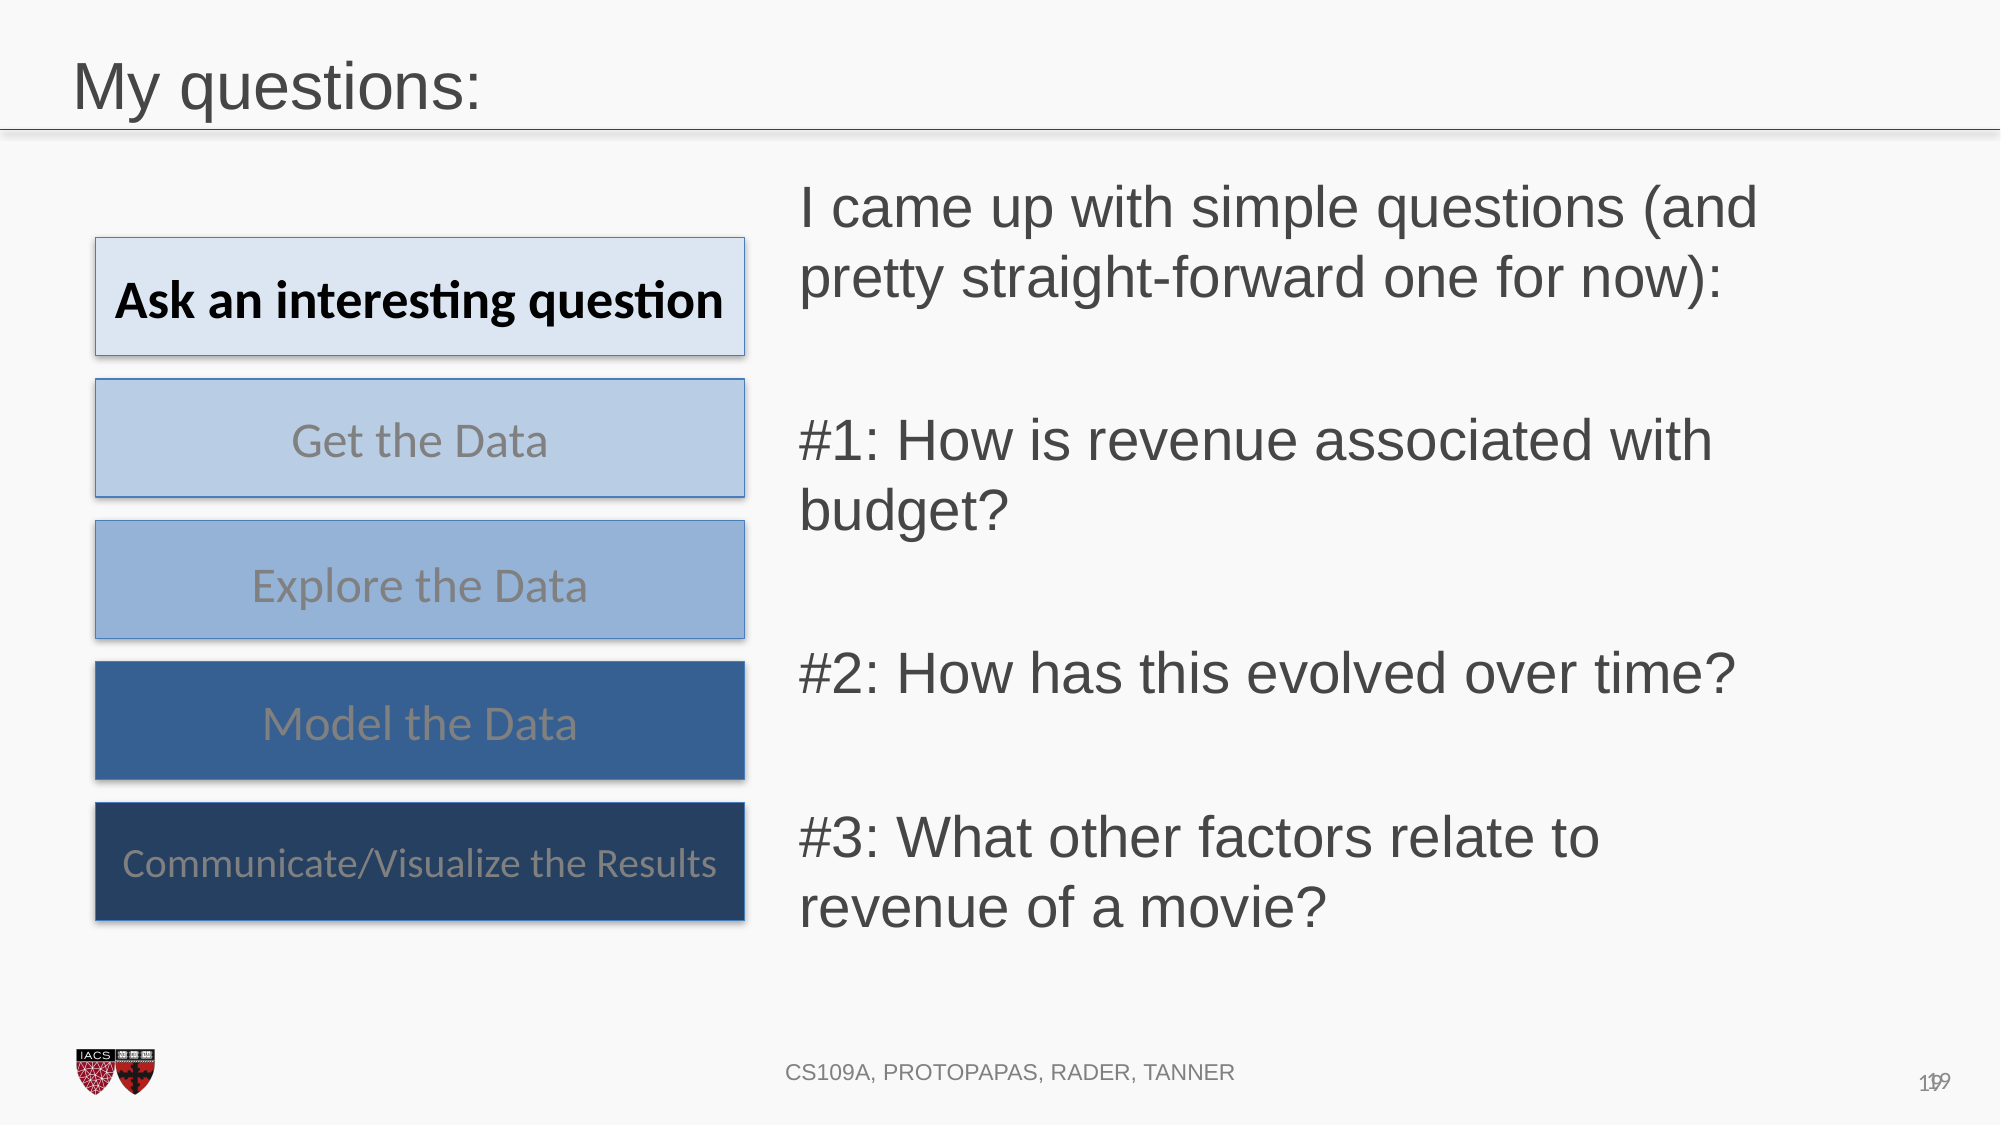

# My questions:
I came up with simple questions (and pretty straight-forward one for now):

#1: How is revenue associated with budget?

#2: How has this evolved over time?

#3: What other factors relate to revenue of a movie?
Ask an interesting question

Get the Data

Explore the Data

Model the Data

Communicate/Visualize the Results
19